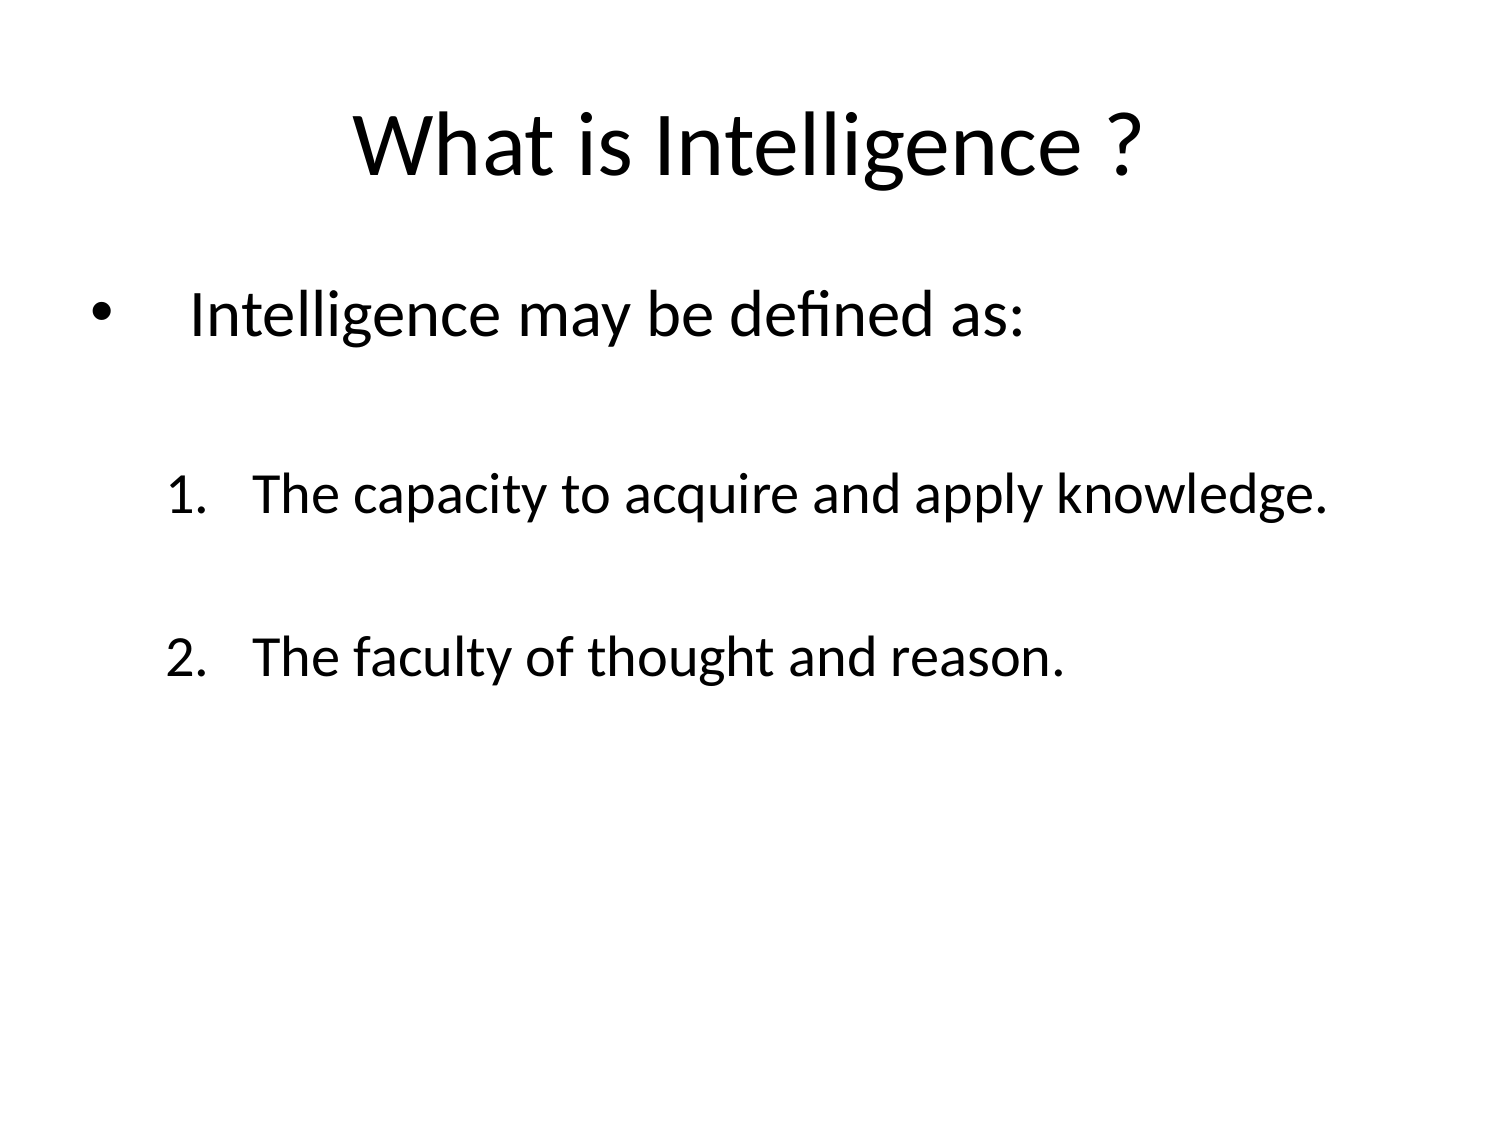

# What is Intelligence ?
Intelligence may be defined as:

The capacity to acquire and apply knowledge.

The faculty of thought and reason.